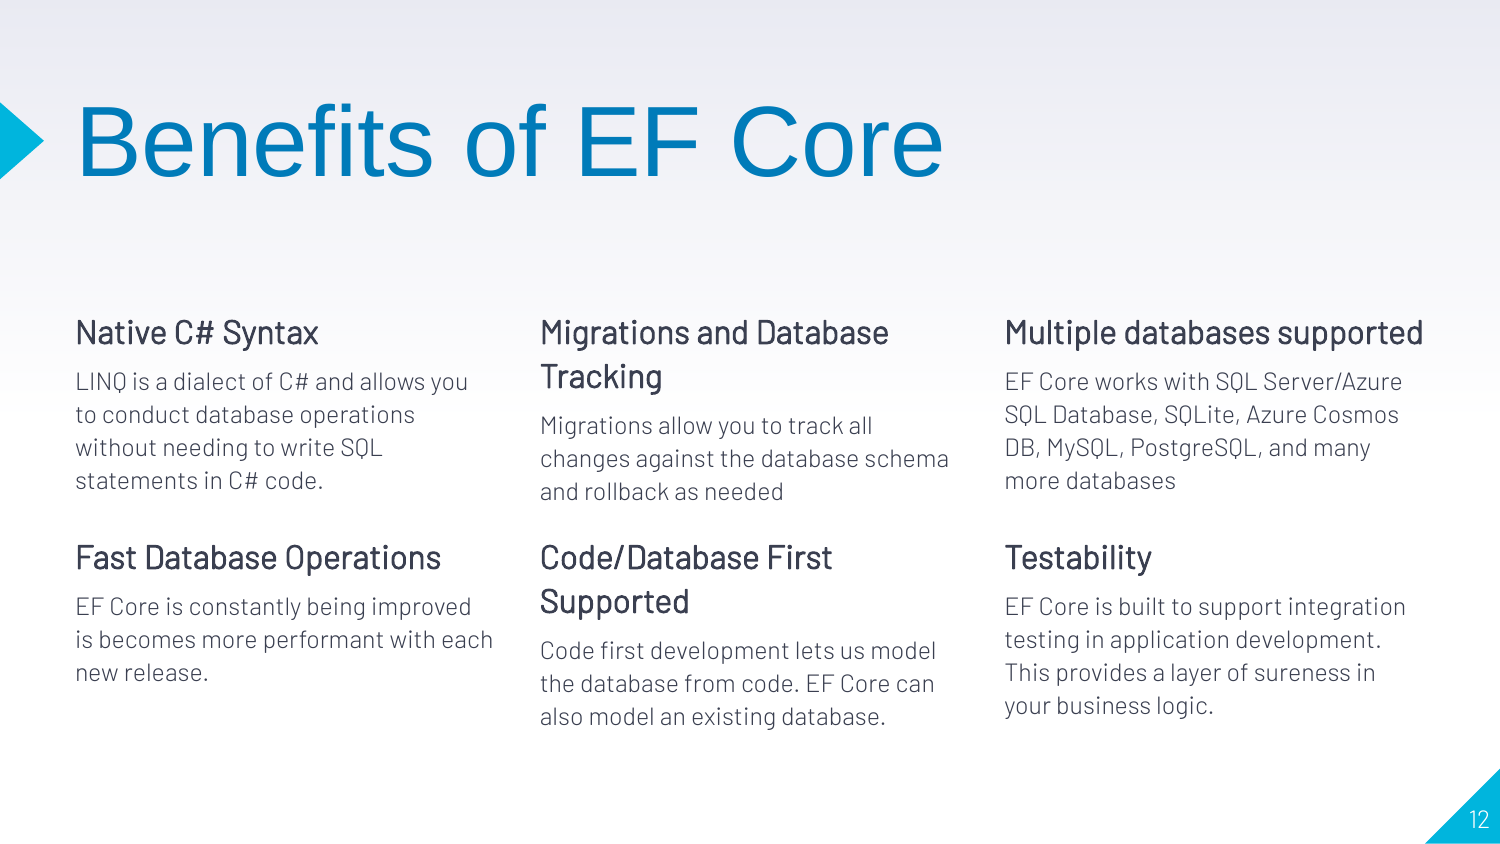

# Benefits of EF Core
Native C# Syntax
LINQ is a dialect of C# and allows you to conduct database operations without needing to write SQL statements in C# code.
Migrations and Database Tracking
Migrations allow you to track all changes against the database schema and rollback as needed
Multiple databases supported
EF Core works with SQL Server/Azure SQL Database, SQLite, Azure Cosmos DB, MySQL, PostgreSQL, and many more databases
Fast Database Operations
EF Core is constantly being improved is becomes more performant with each new release.
Code/Database First Supported
Code first development lets us model the database from code. EF Core can also model an existing database.
Testability
EF Core is built to support integration testing in application development. This provides a layer of sureness in your business logic.

12